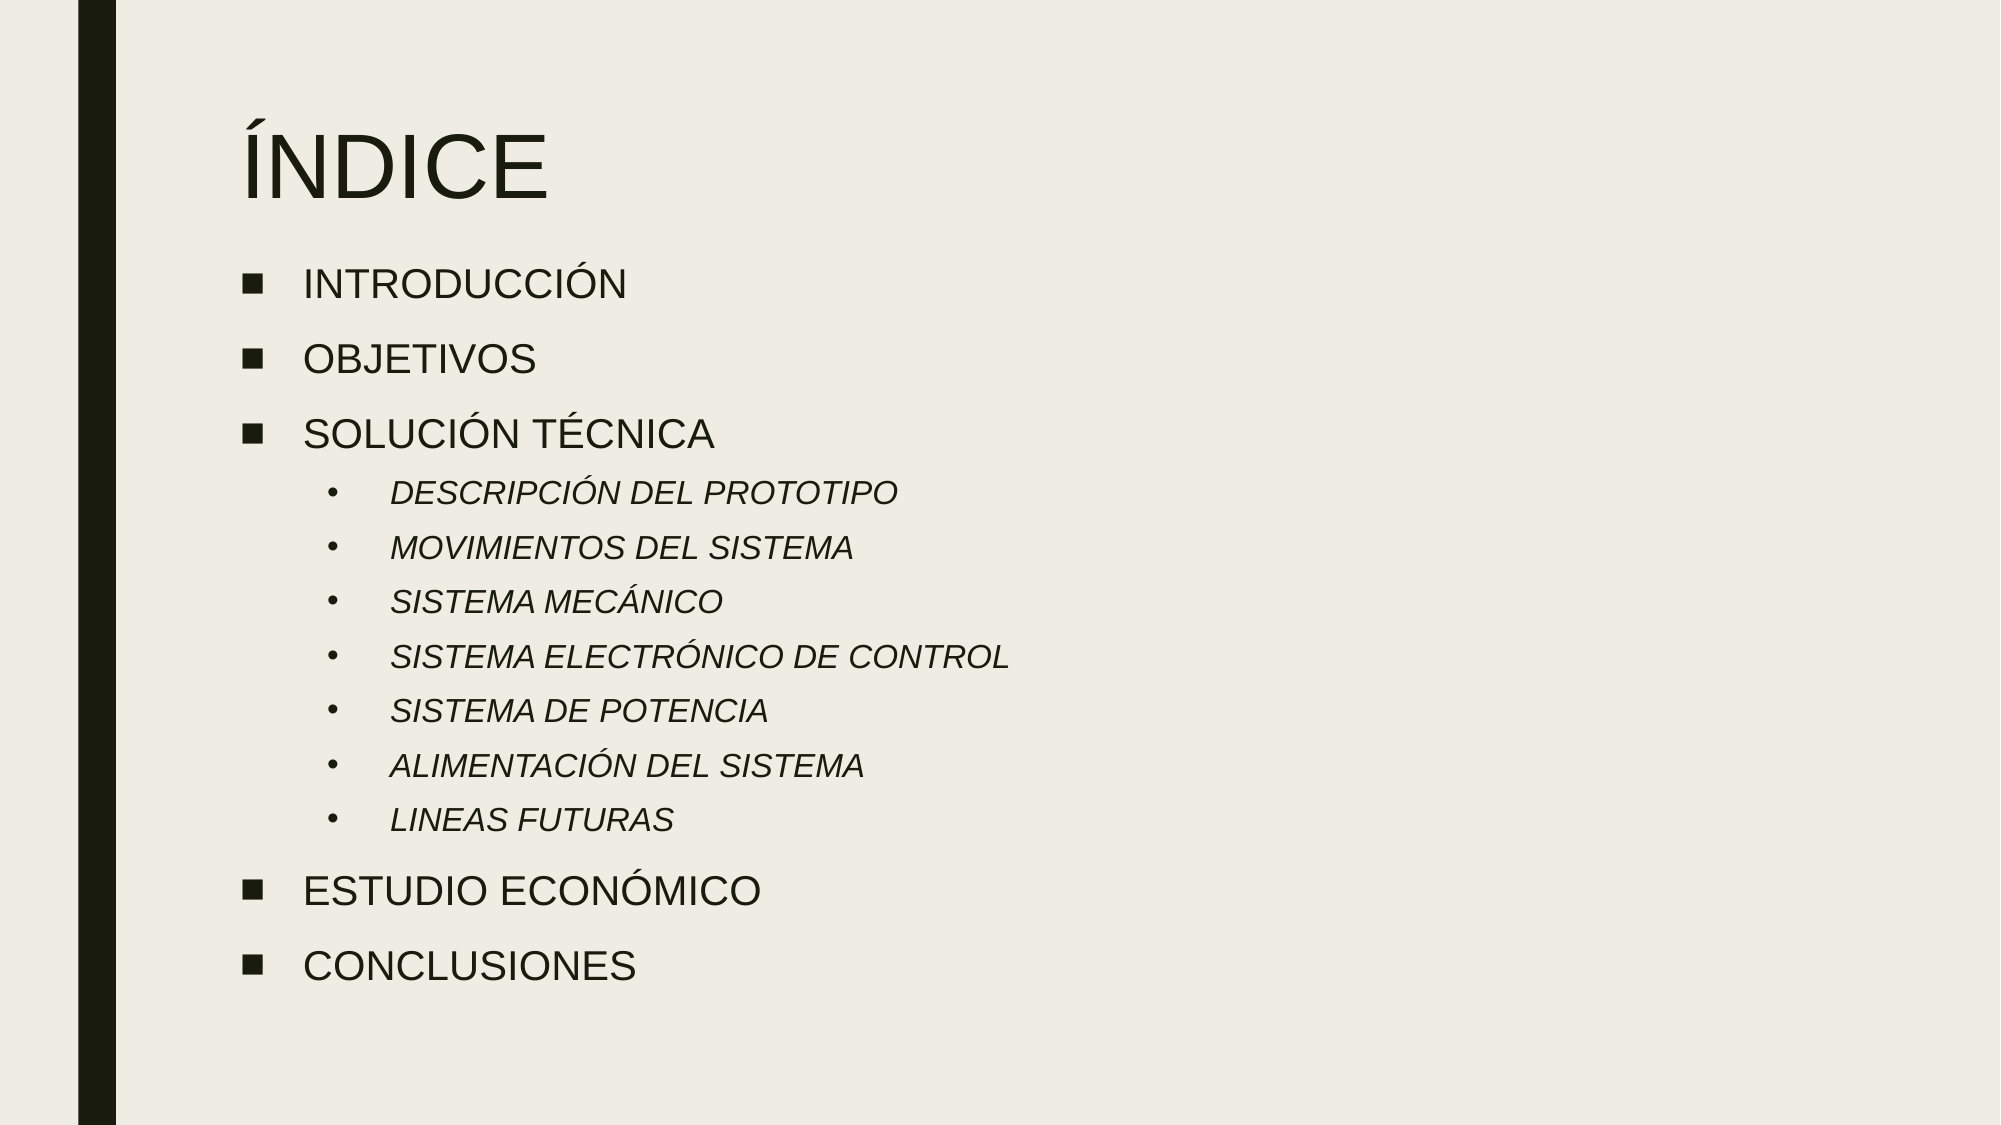

# ÍNDICE
INTRODUCCIÓN
OBJETIVOS
SOLUCIÓN TÉCNICA
DESCRIPCIÓN DEL PROTOTIPO
MOVIMIENTOS DEL SISTEMA
SISTEMA MECÁNICO
SISTEMA ELECTRÓNICO DE CONTROL
SISTEMA DE POTENCIA
ALIMENTACIÓN DEL SISTEMA
LINEAS FUTURAS
ESTUDIO ECONÓMICO
CONCLUSIONES